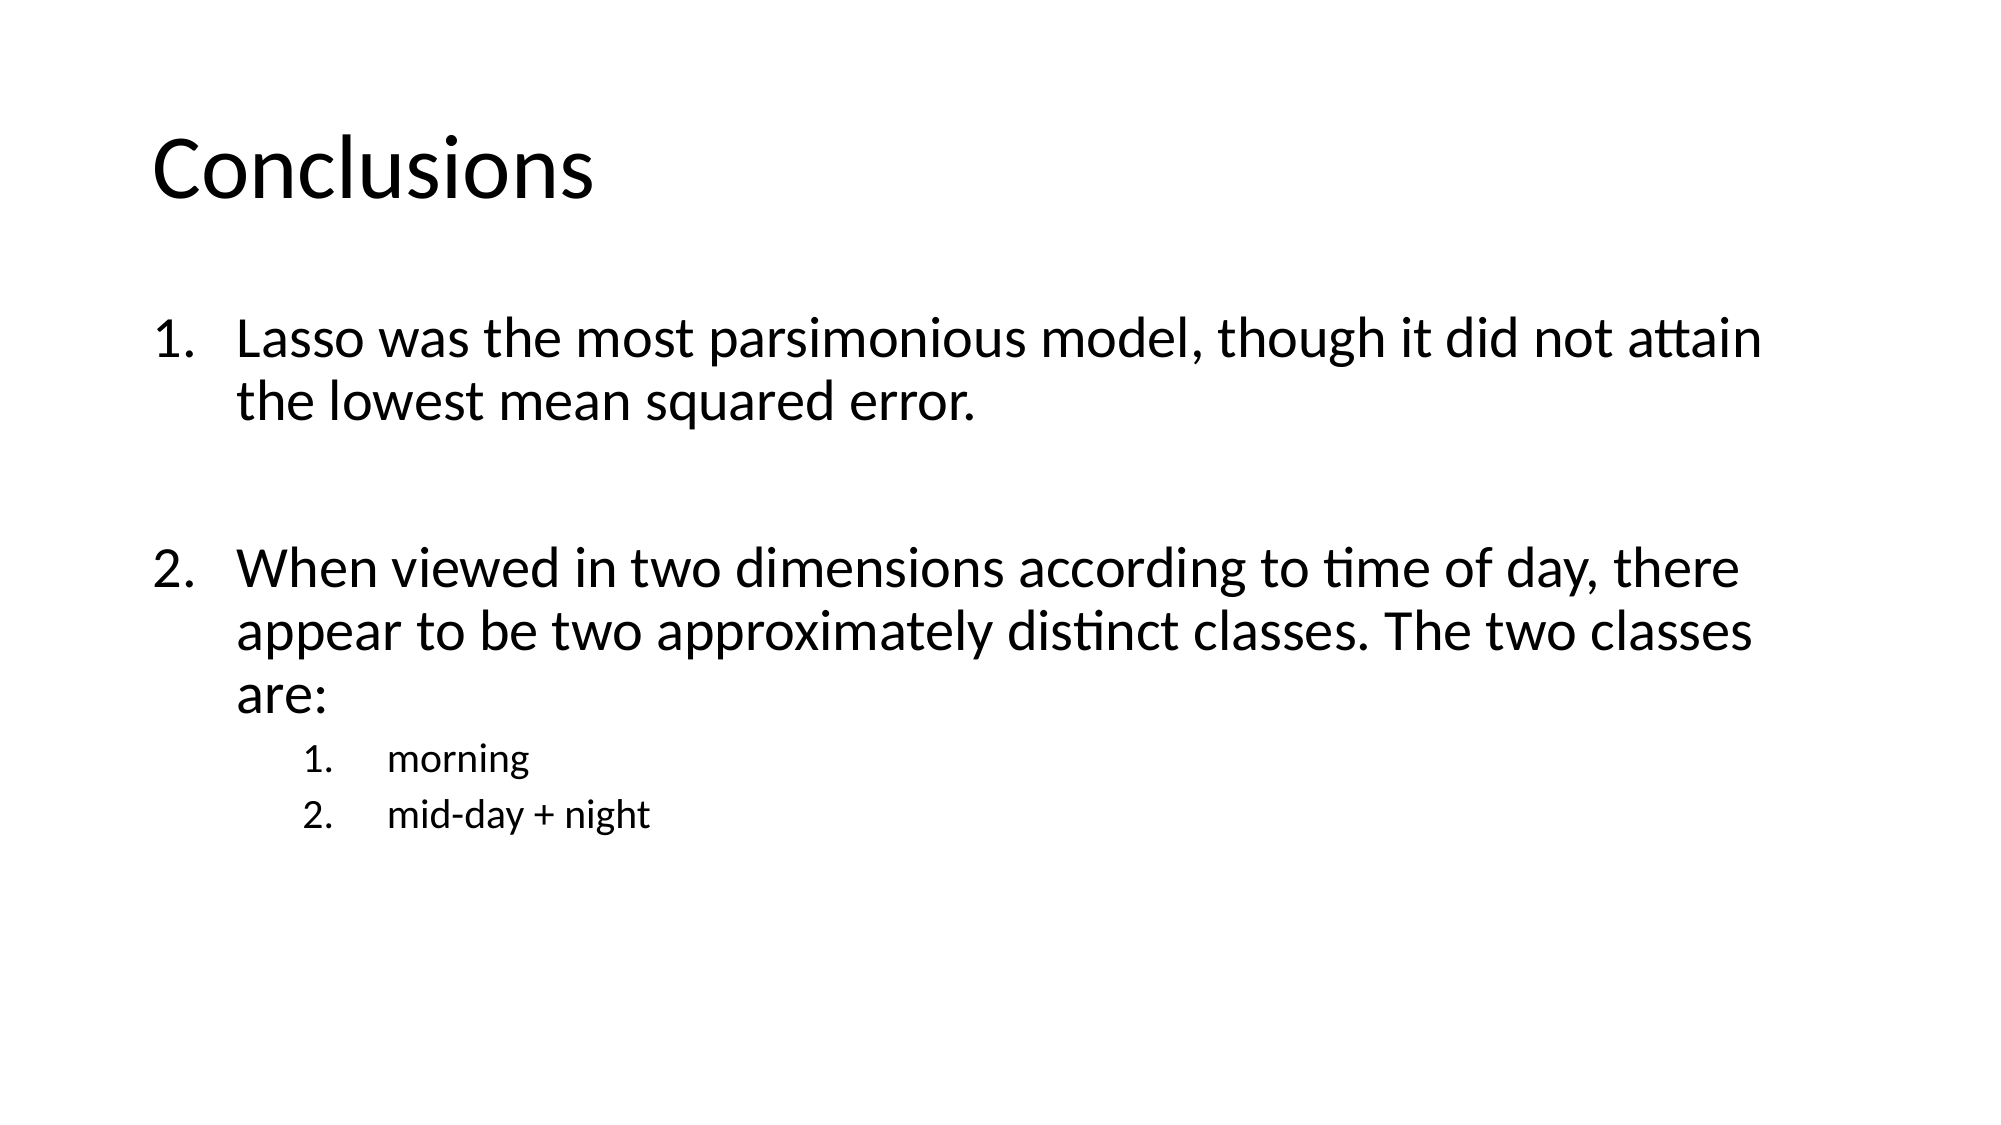

# Conclusions
Lasso was the most parsimonious model, though it did not attain the lowest mean squared error.

When viewed in two dimensions according to time of day, there appear to be two approximately distinct classes. The two classes are:
morning
mid-day + night